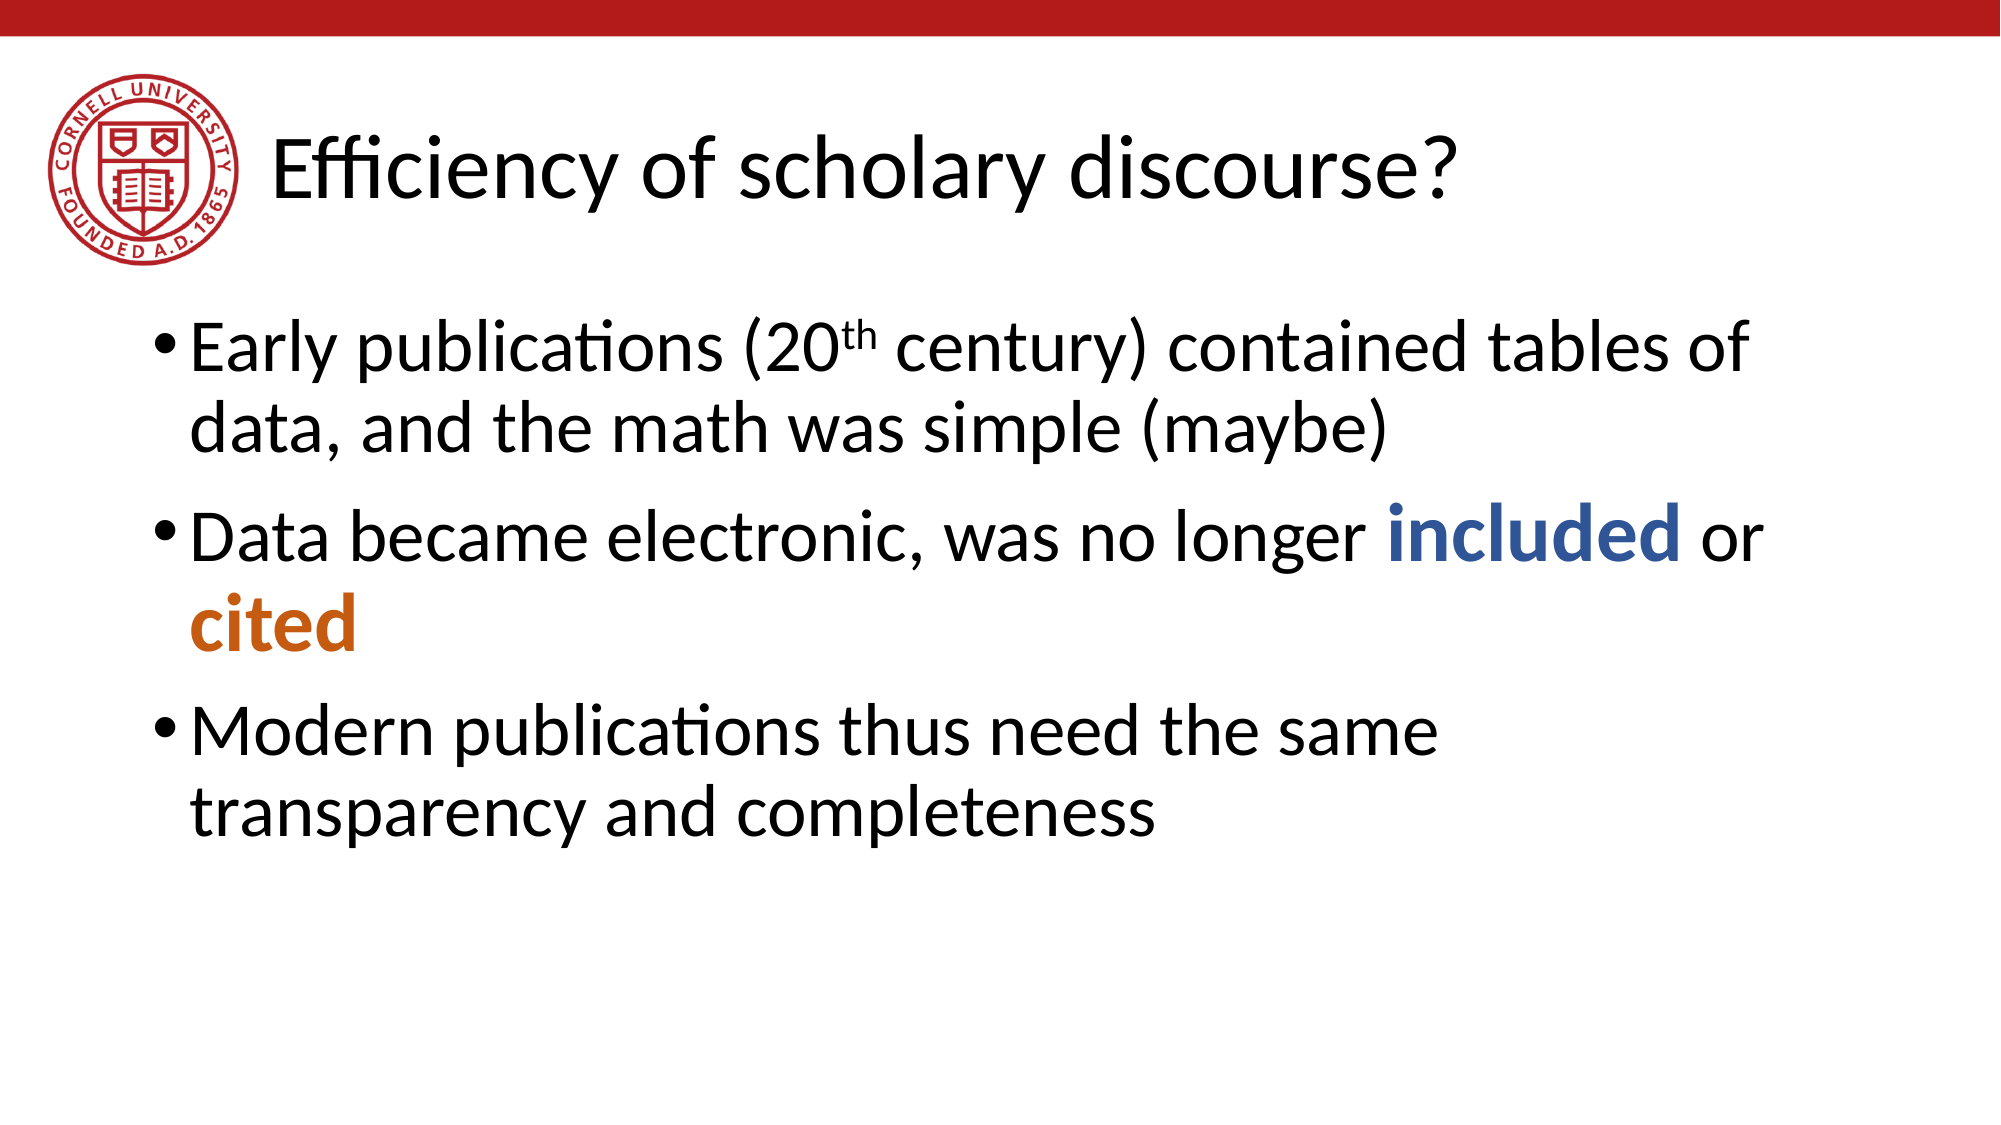

# Efficiency of scholary discourse?
Early publications (20th century) contained tables of data, and the math was simple (maybe)
Data became electronic, was no longer included or cited
Modern publications thus need the same transparency and completeness